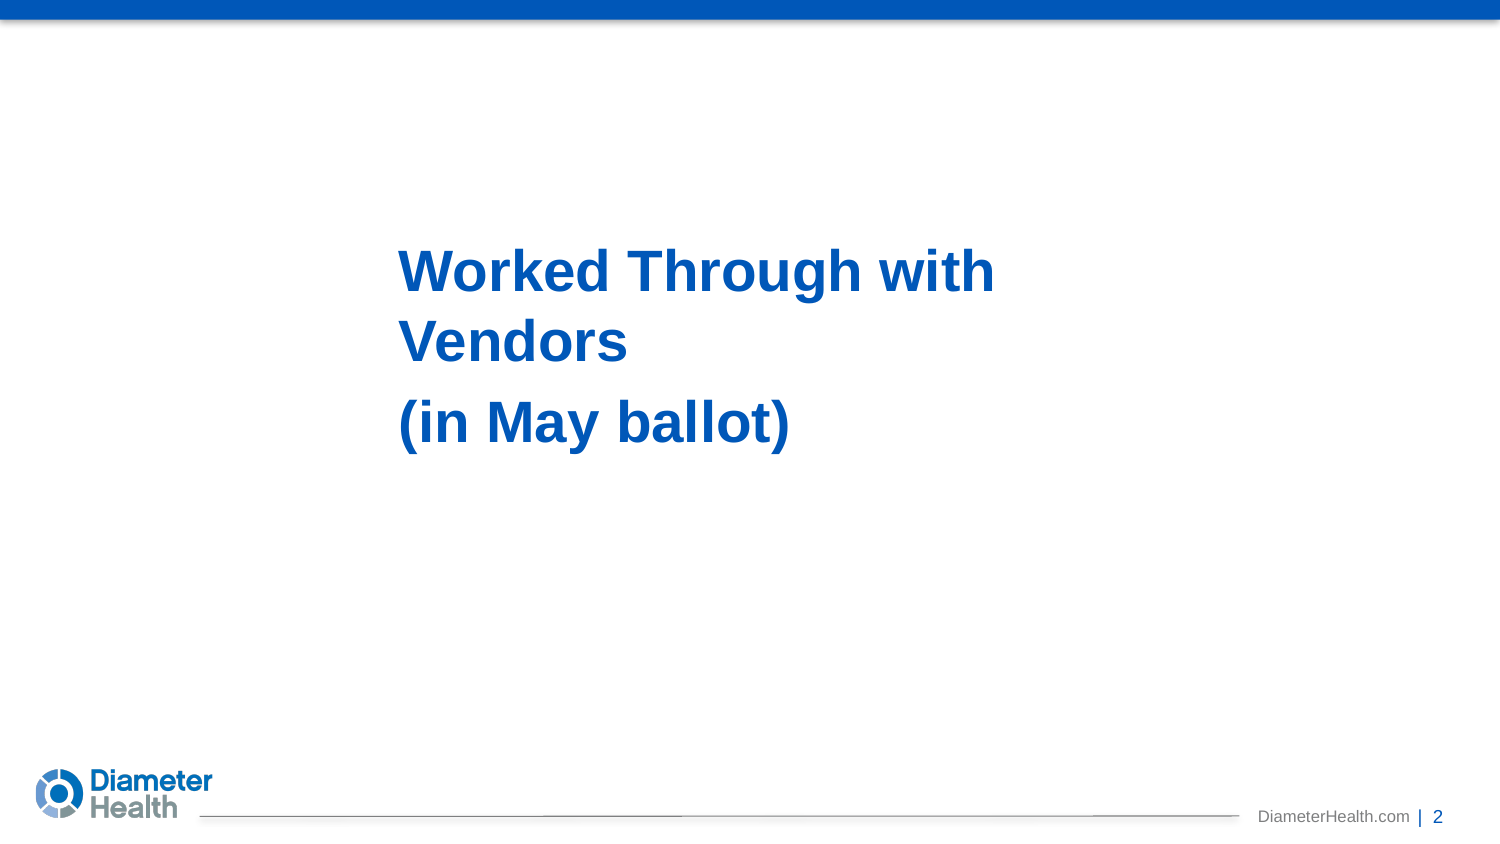

Worked Through with Vendors
(in May ballot)